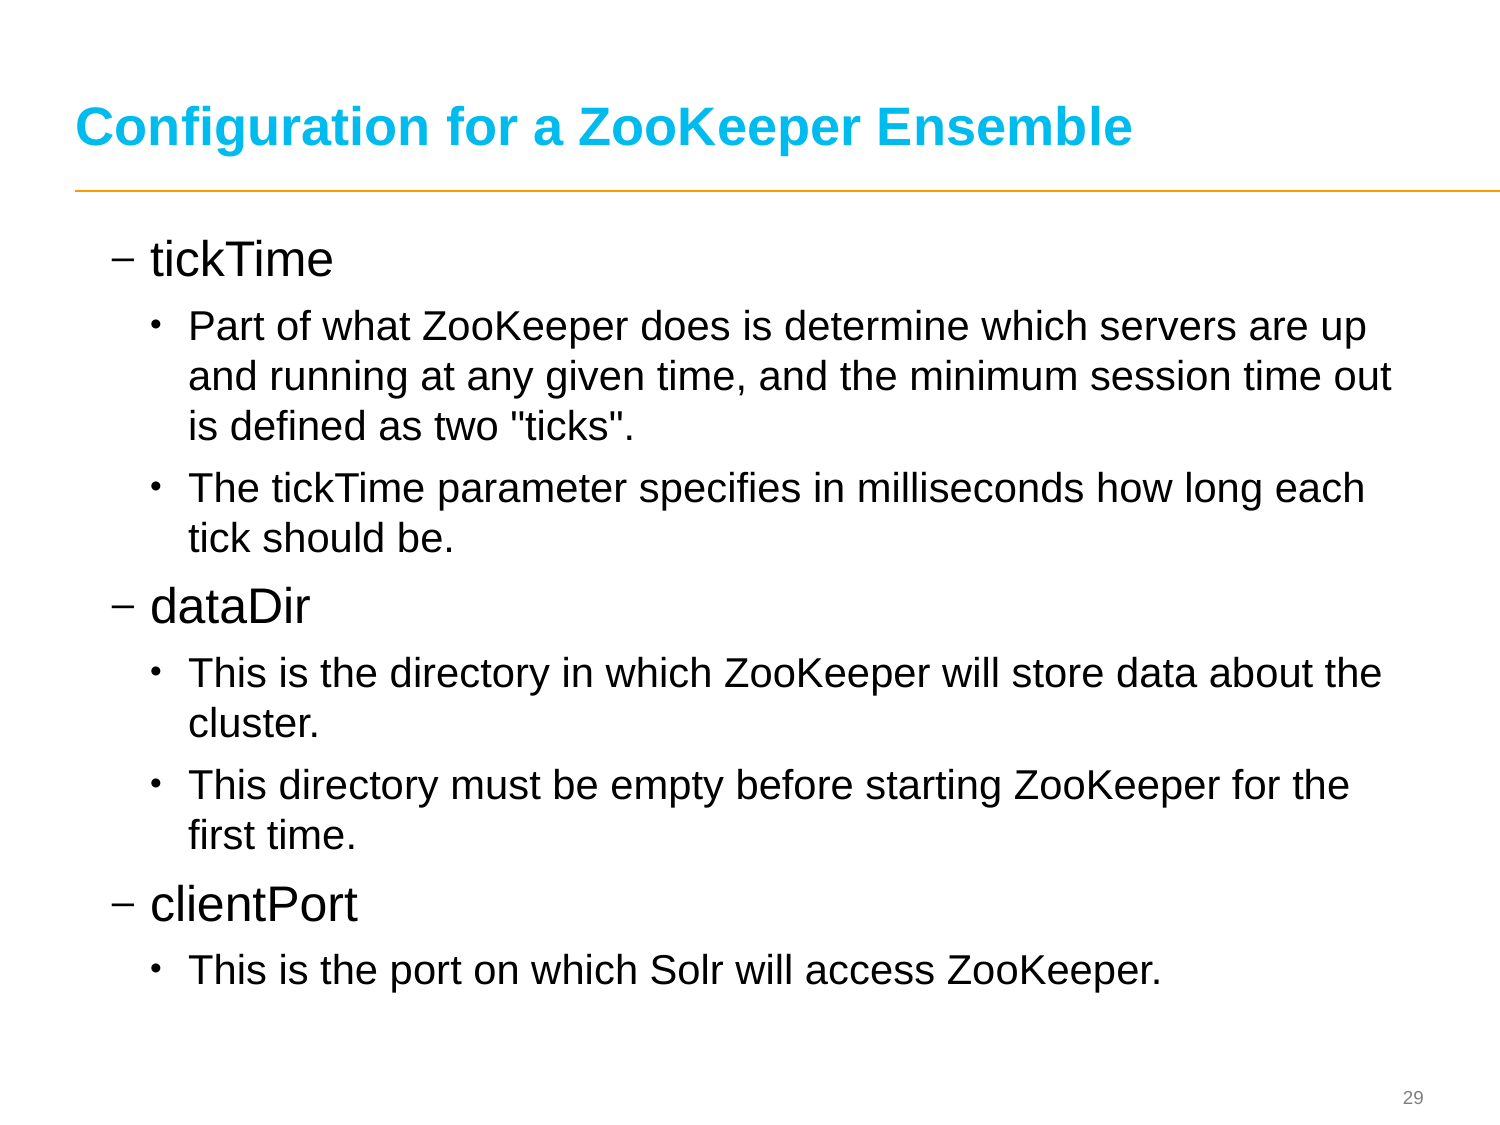

# Configuration for a ZooKeeper Ensemble
tickTime
Part of what ZooKeeper does is determine which servers are up and running at any given time, and the minimum session time out is defined as two "ticks".
The tickTime parameter specifies in milliseconds how long each tick should be.
dataDir
This is the directory in which ZooKeeper will store data about the cluster.
This directory must be empty before starting ZooKeeper for the first time.
clientPort
This is the port on which Solr will access ZooKeeper.